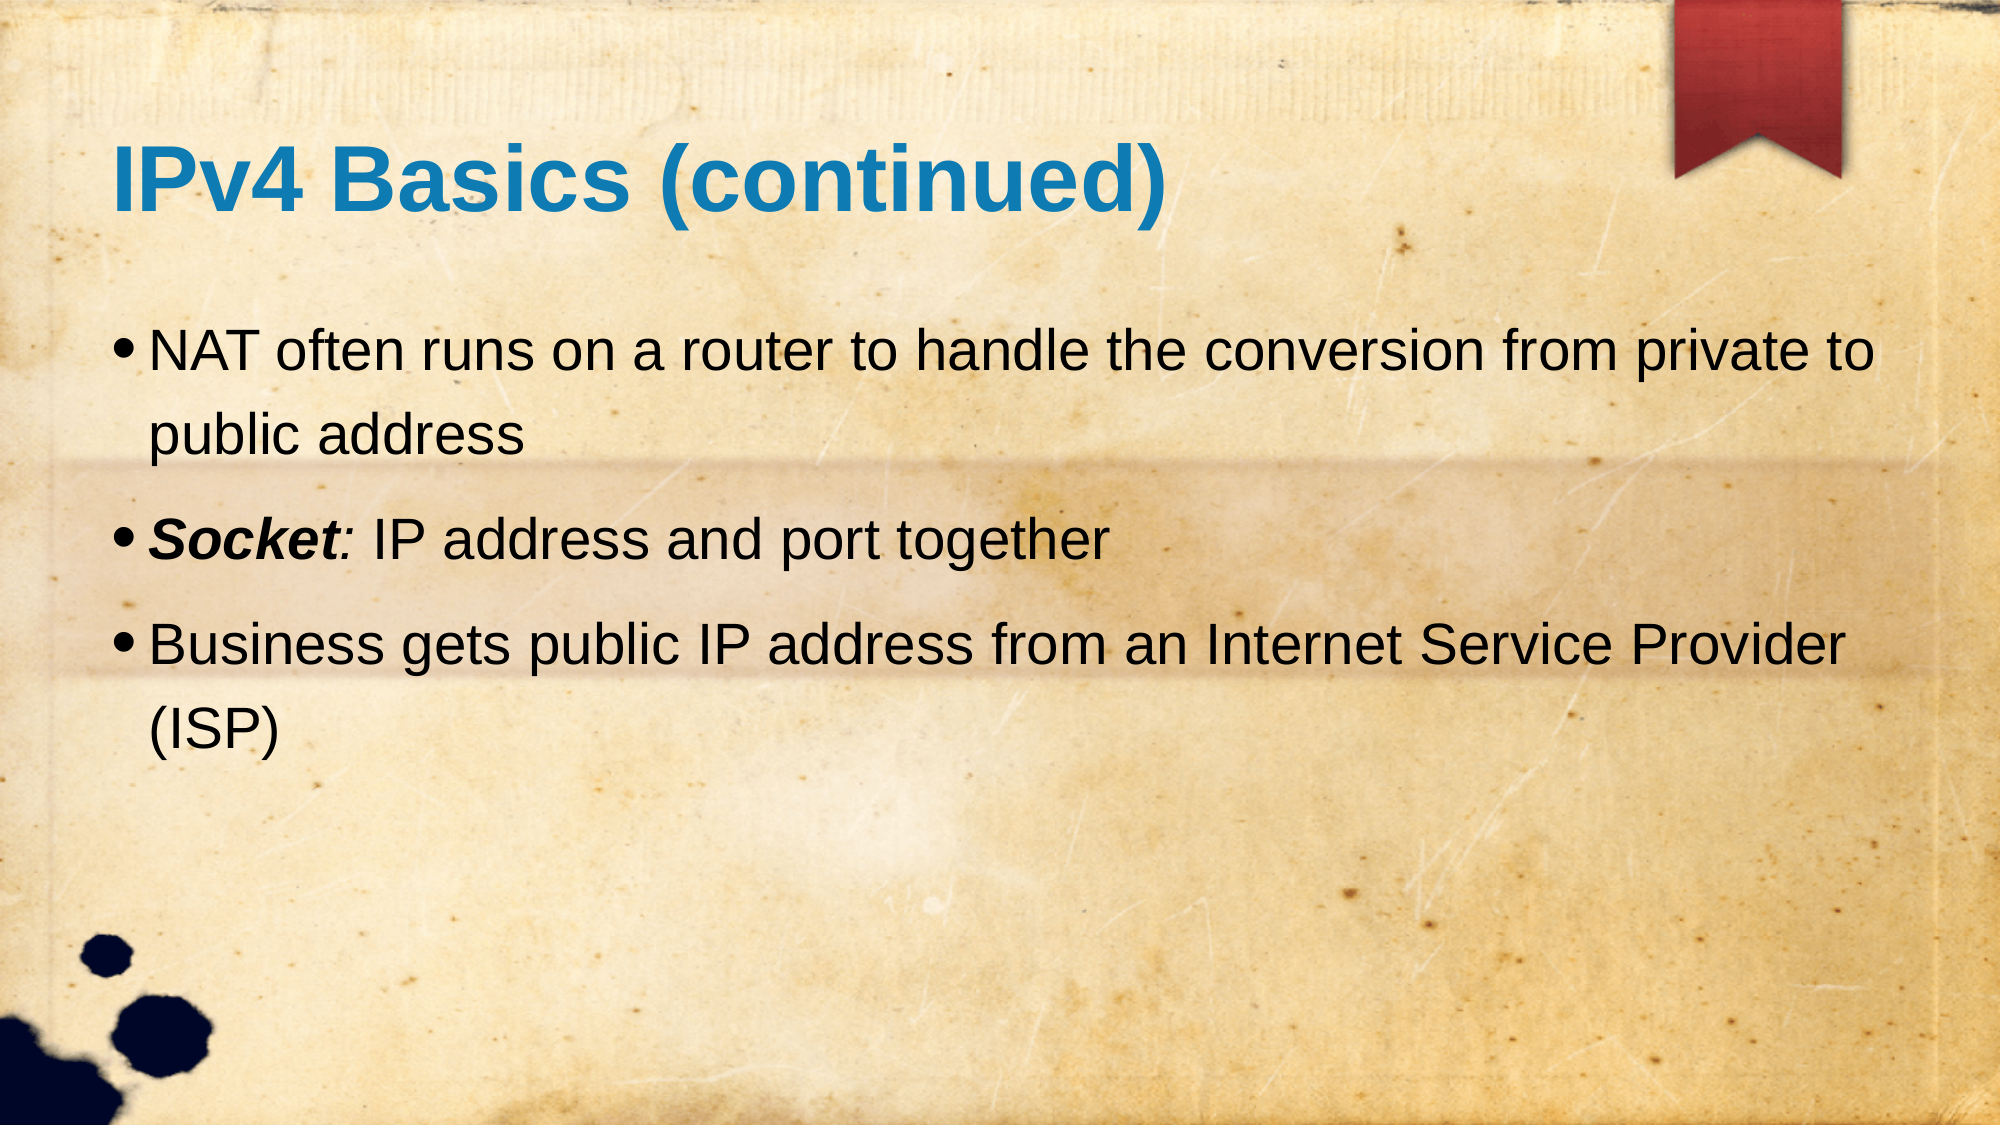

IPv4 Basics (continued)
NAT often runs on a router to handle the conversion from private to public address
Socket: IP address and port together
Business gets public IP address from an Internet Service Provider (ISP)